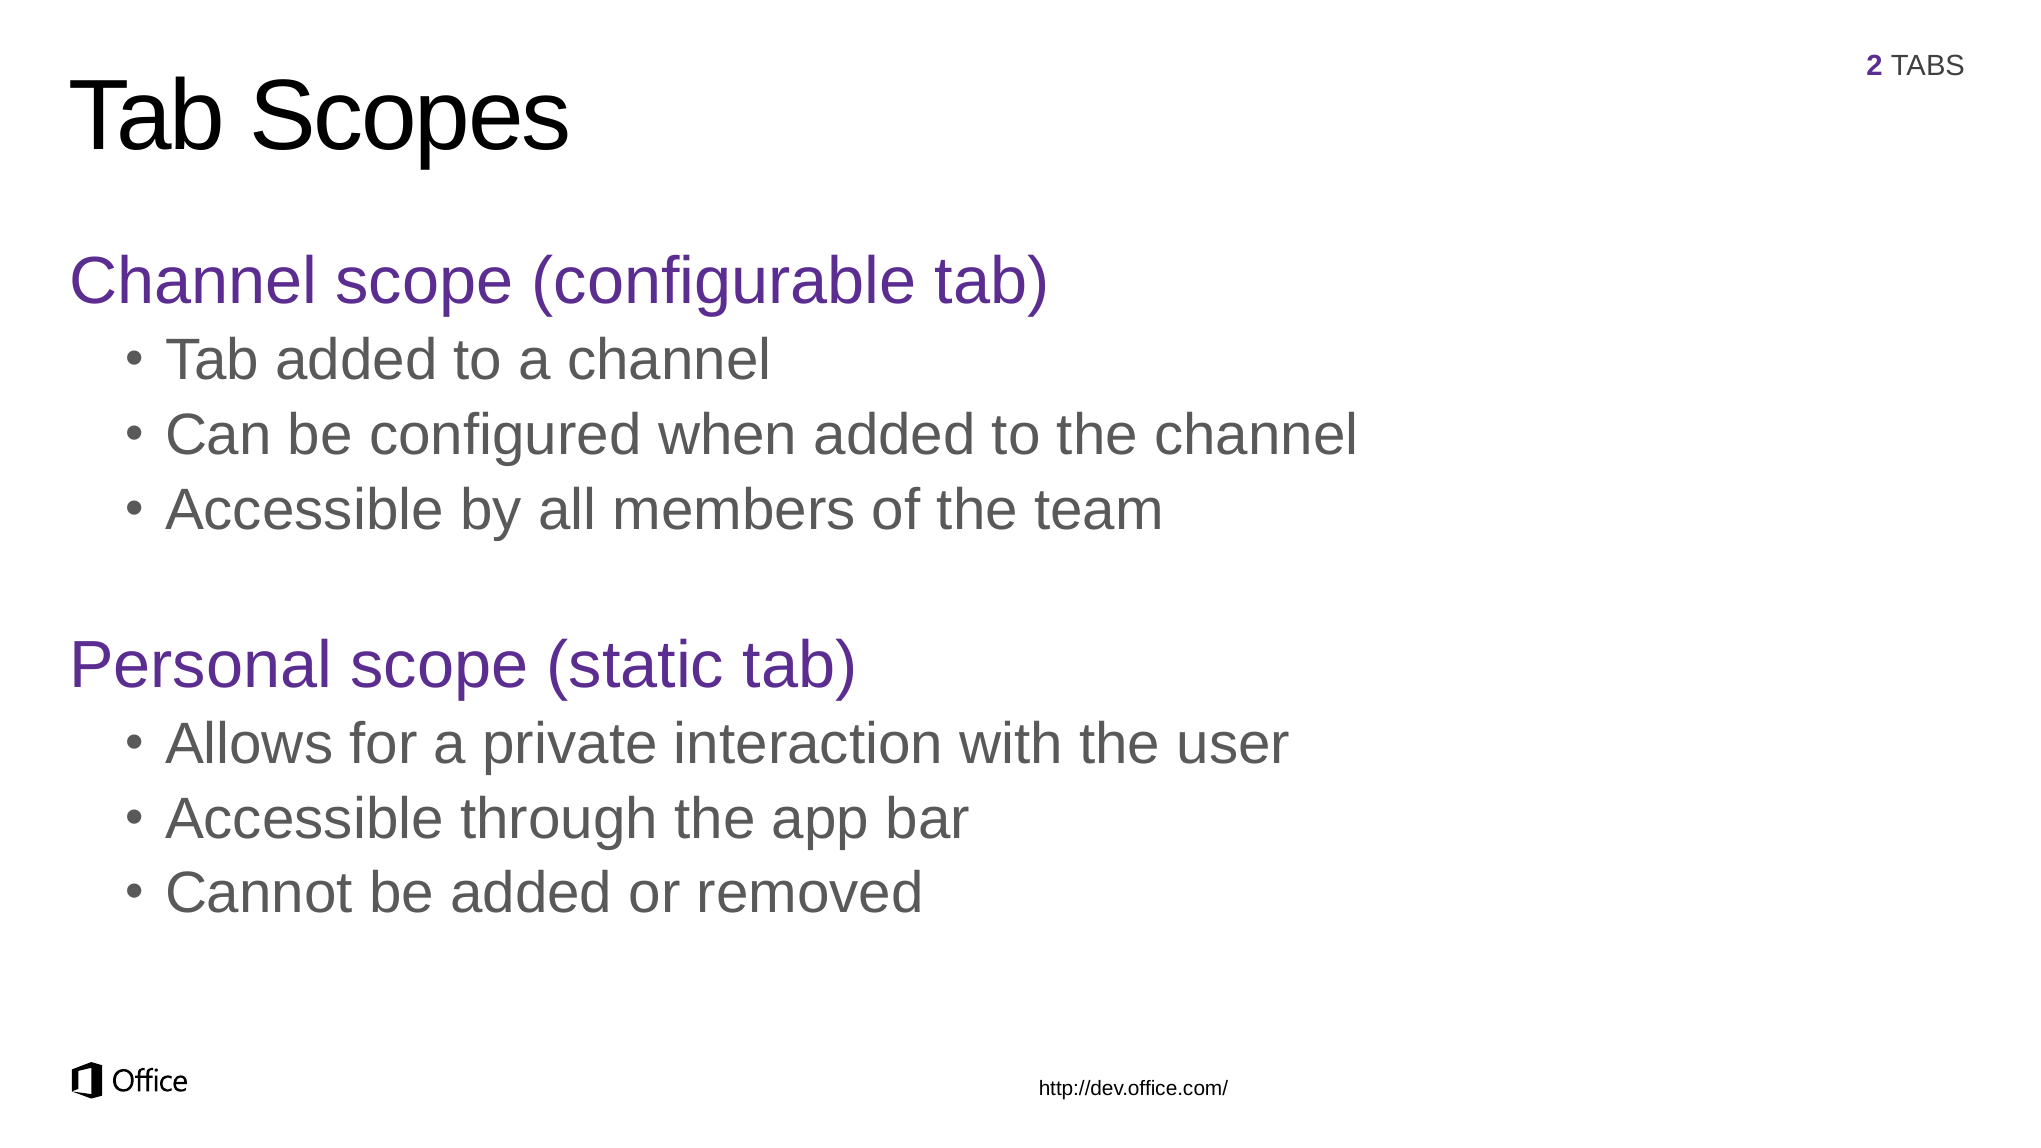

2 TABS

# Tab Scopes
Channel scope (configurable tab)
Tab added to a channel
Can be configured when added to the channel
Accessible by all members of the team

Personal scope (static tab)
Allows for a private interaction with the user
Accessible through the app bar
Cannot be added or removed